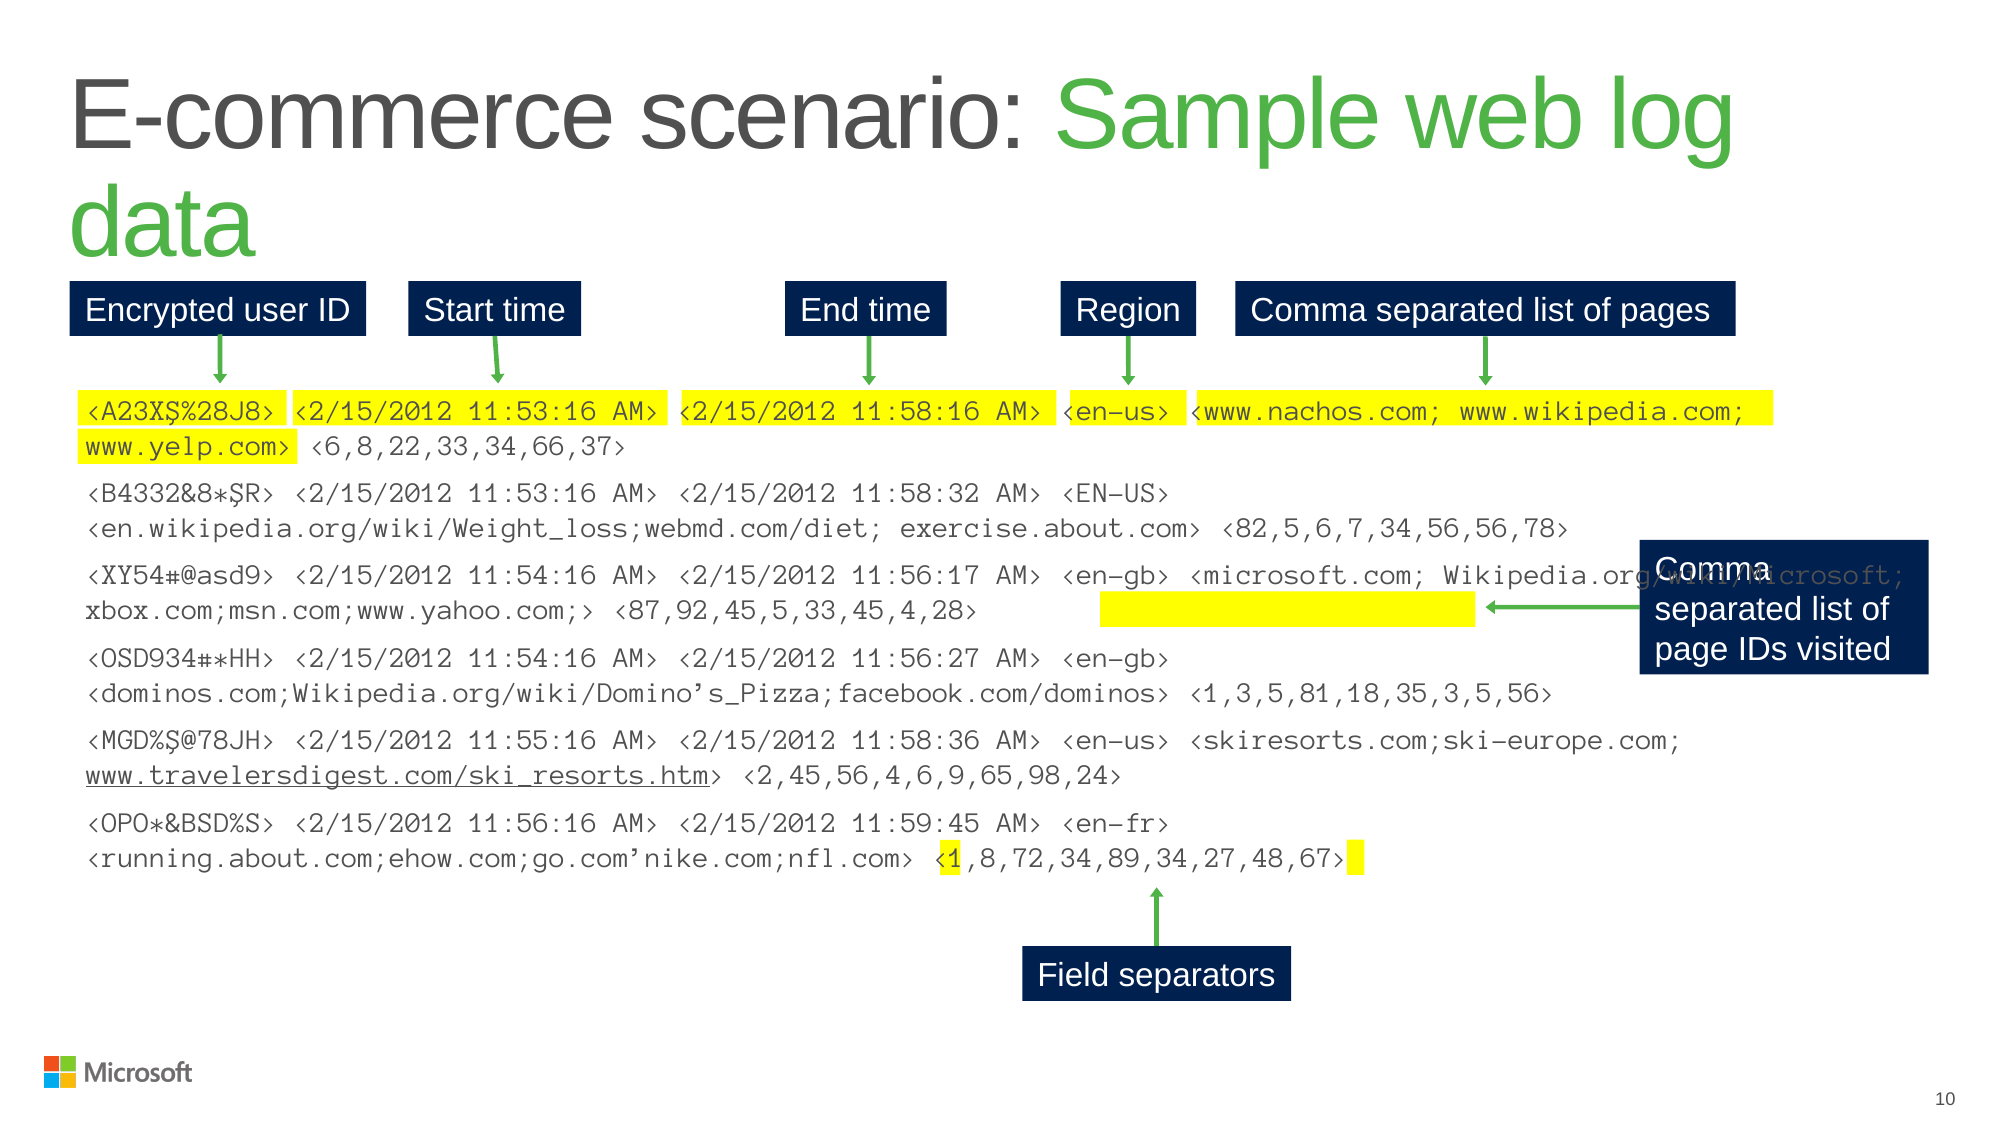

# E-commerce scenario: Sample web log data
Encrypted user ID
Start time
End time
Region
Comma separated list of pages
<A23XŞ%28J8> <2/15/2012 11:53:16 AM> <2/15/2012 11:58:16 AM> <en-us> <www.nachos.com; www.wikipedia.com; www.yelp.com> <6,8,22,33,34,66,37>
<B4332&8*ŞR> <2/15/2012 11:53:16 AM> <2/15/2012 11:58:32 AM> <EN-US> <en.wikipedia.org/wiki/Weight_loss;webmd.com/diet; exercise.about.com> <82,5,6,7,34,56,56,78>
<XY54#@asd9> <2/15/2012 11:54:16 AM> <2/15/2012 11:56:17 AM> <en-gb> <microsoft.com; Wikipedia.org/wiki/Microsoft; xbox.com;msn.com;www.yahoo.com;> <87,92,45,5,33,45,4,28>
<OSD934#*HH> <2/15/2012 11:54:16 AM> <2/15/2012 11:56:27 AM> <en-gb> <dominos.com;Wikipedia.org/wiki/Domino’s_Pizza;facebook.com/dominos> <1,3,5,81,18,35,3,5,56>
<MGD%Ş@78JH> <2/15/2012 11:55:16 AM> <2/15/2012 11:58:36 AM> <en-us> <skiresorts.com;ski-europe.com;www.travelersdigest.com/ski_resorts.htm> <2,45,56,4,6,9,65,98,24>
<OPO*&BSD%S> <2/15/2012 11:56:16 AM> <2/15/2012 11:59:45 AM> <en-fr> <running.about.com;ehow.com;go.com’nike.com;nfl.com> <1,8,72,34,89,34,27,48,67>

Comma separated list of page IDs visited

Field separators
10